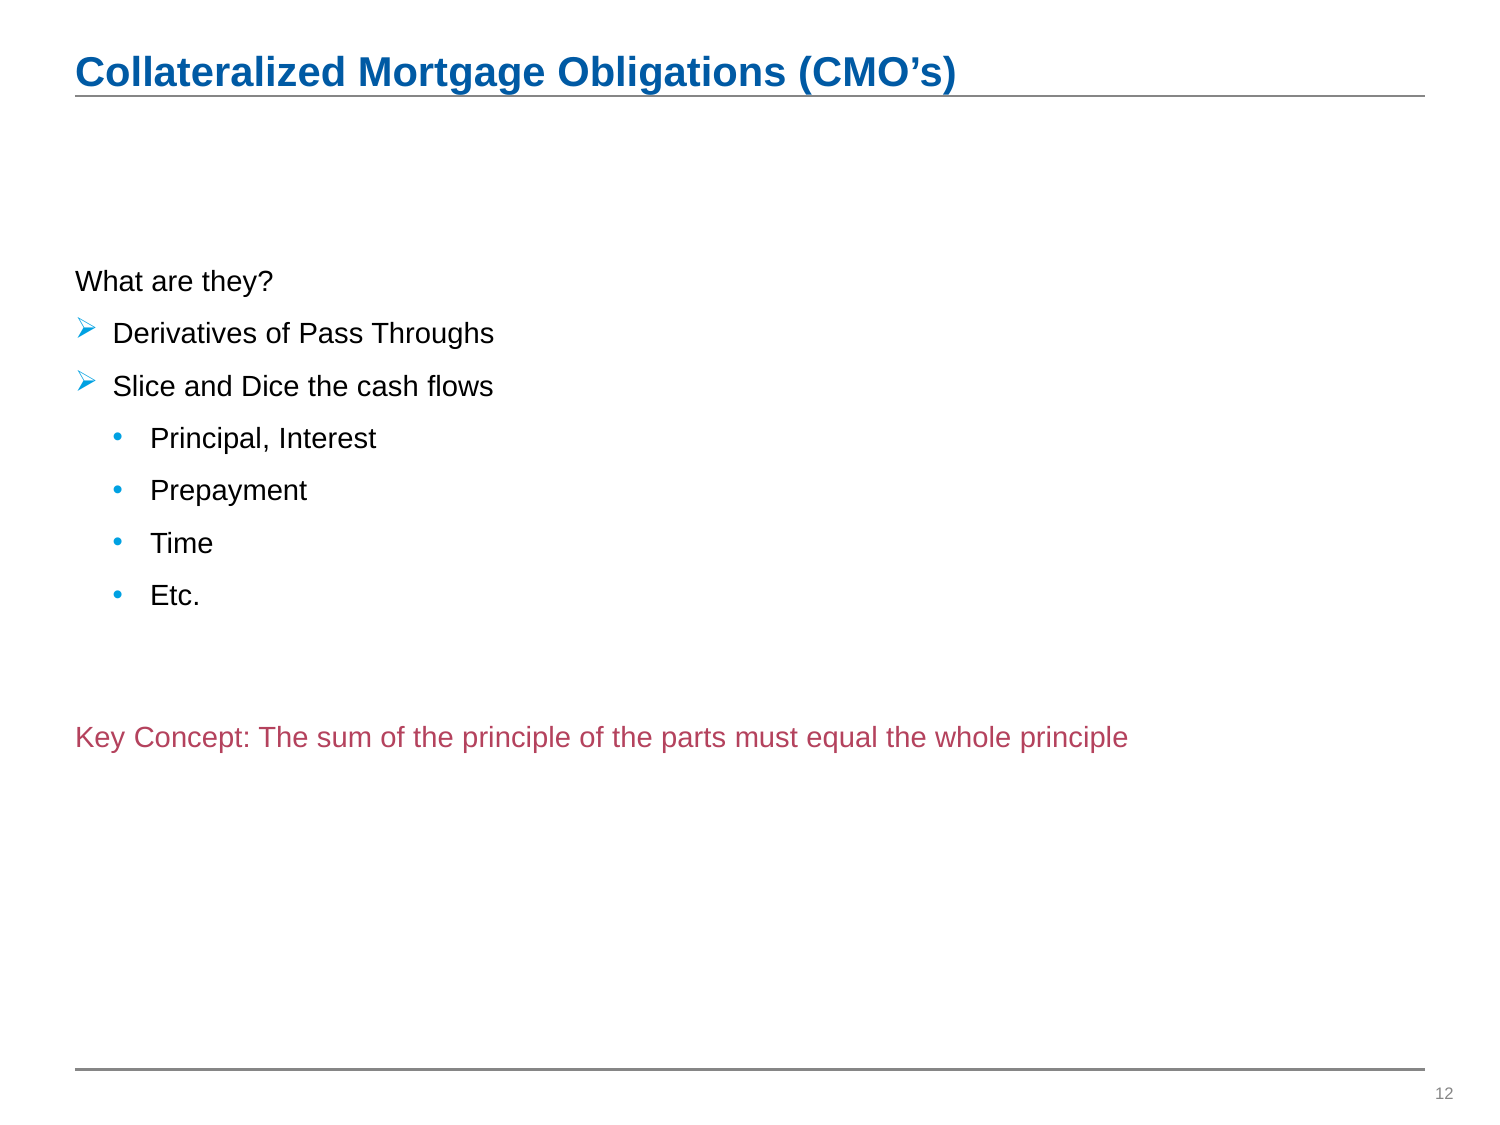

# Collateralized Mortgage Obligations (CMO’s)
What are they?
Derivatives of Pass Throughs
Slice and Dice the cash flows
Principal, Interest
Prepayment
Time
Etc.

Key Concept: The sum of the principle of the parts must equal the whole principle